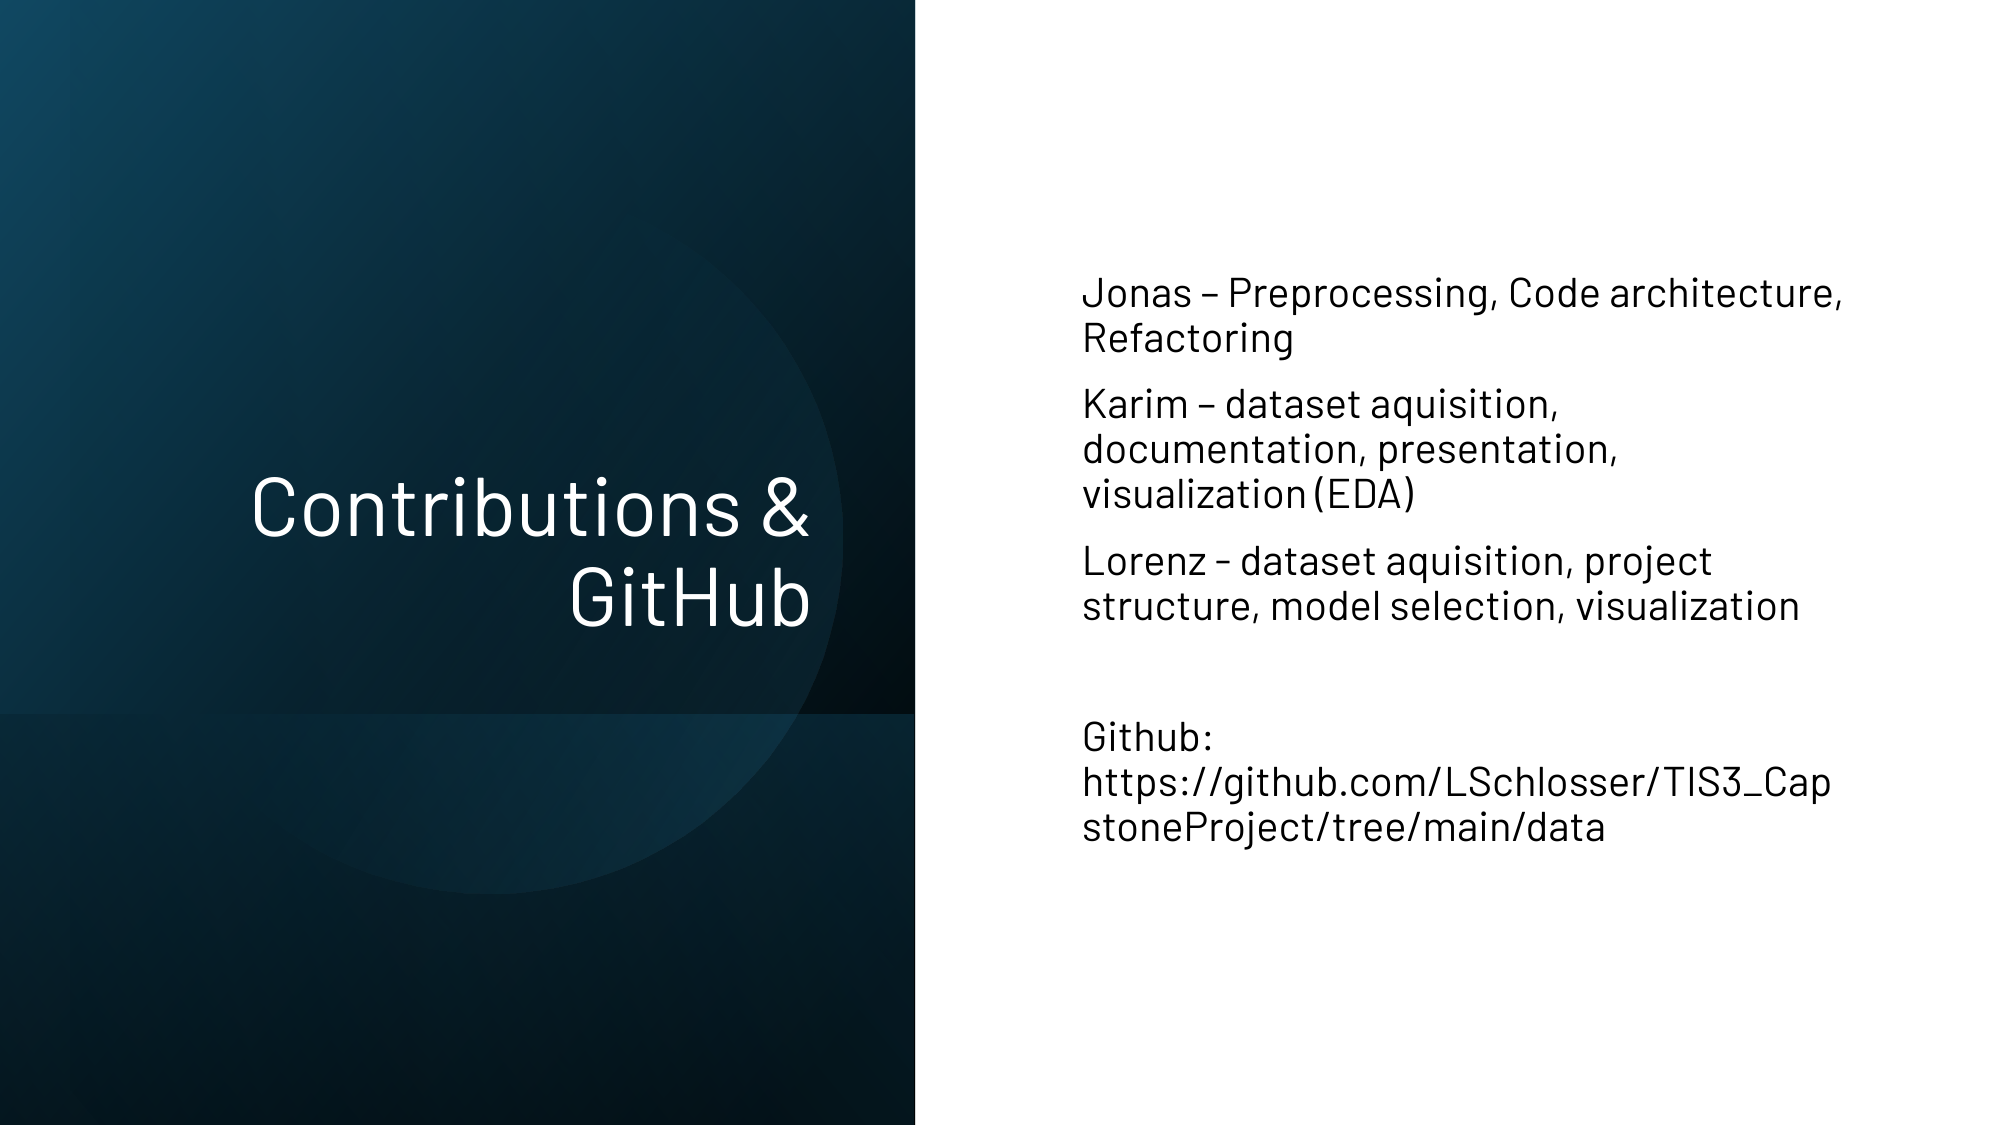

# Contributions & GitHub

Jonas – Preprocessing, Code architecture, Refactoring
Karim – dataset aquisition, documentation, presentation, visualization (EDA)
Lorenz - dataset aquisition, project structure, model selection, visualization

Github: https://github.com/LSchlosser/TIS3_CapstoneProject/tree/main/data